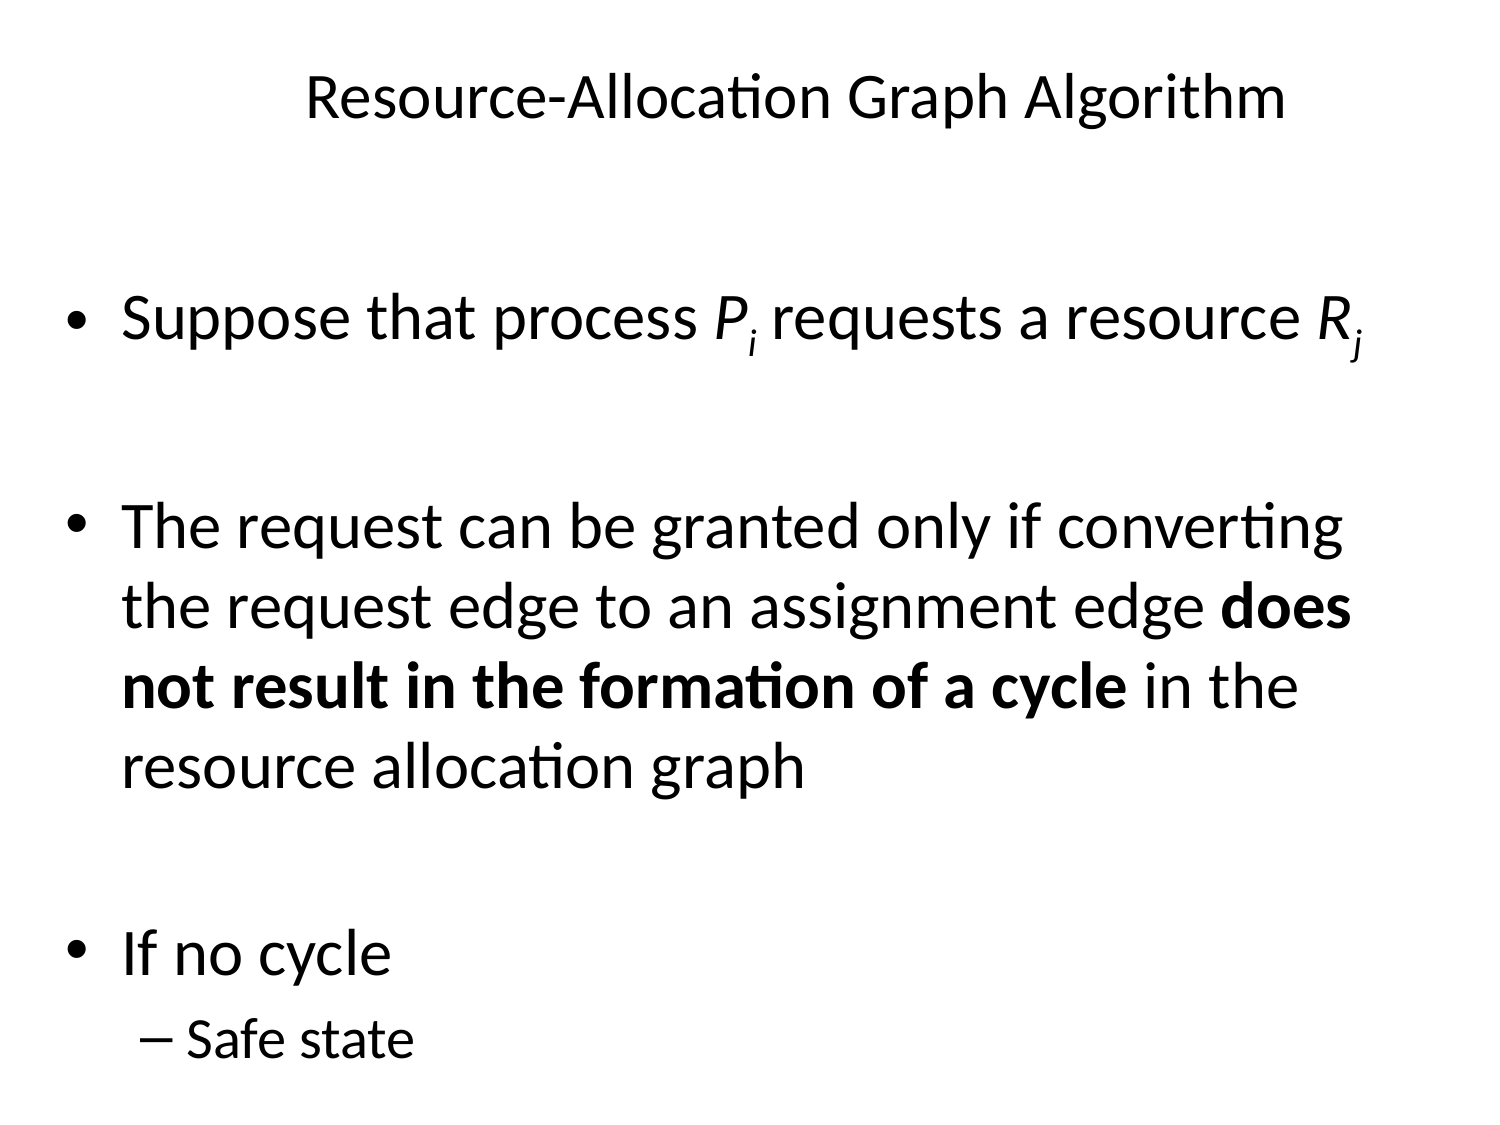

# Resource-Allocation Graph Algorithm
Suppose that process Pi requests a resource Rj

The request can be granted only if converting the request edge to an assignment edge does not result in the formation of a cycle in the resource allocation graph

If no cycle
Safe state